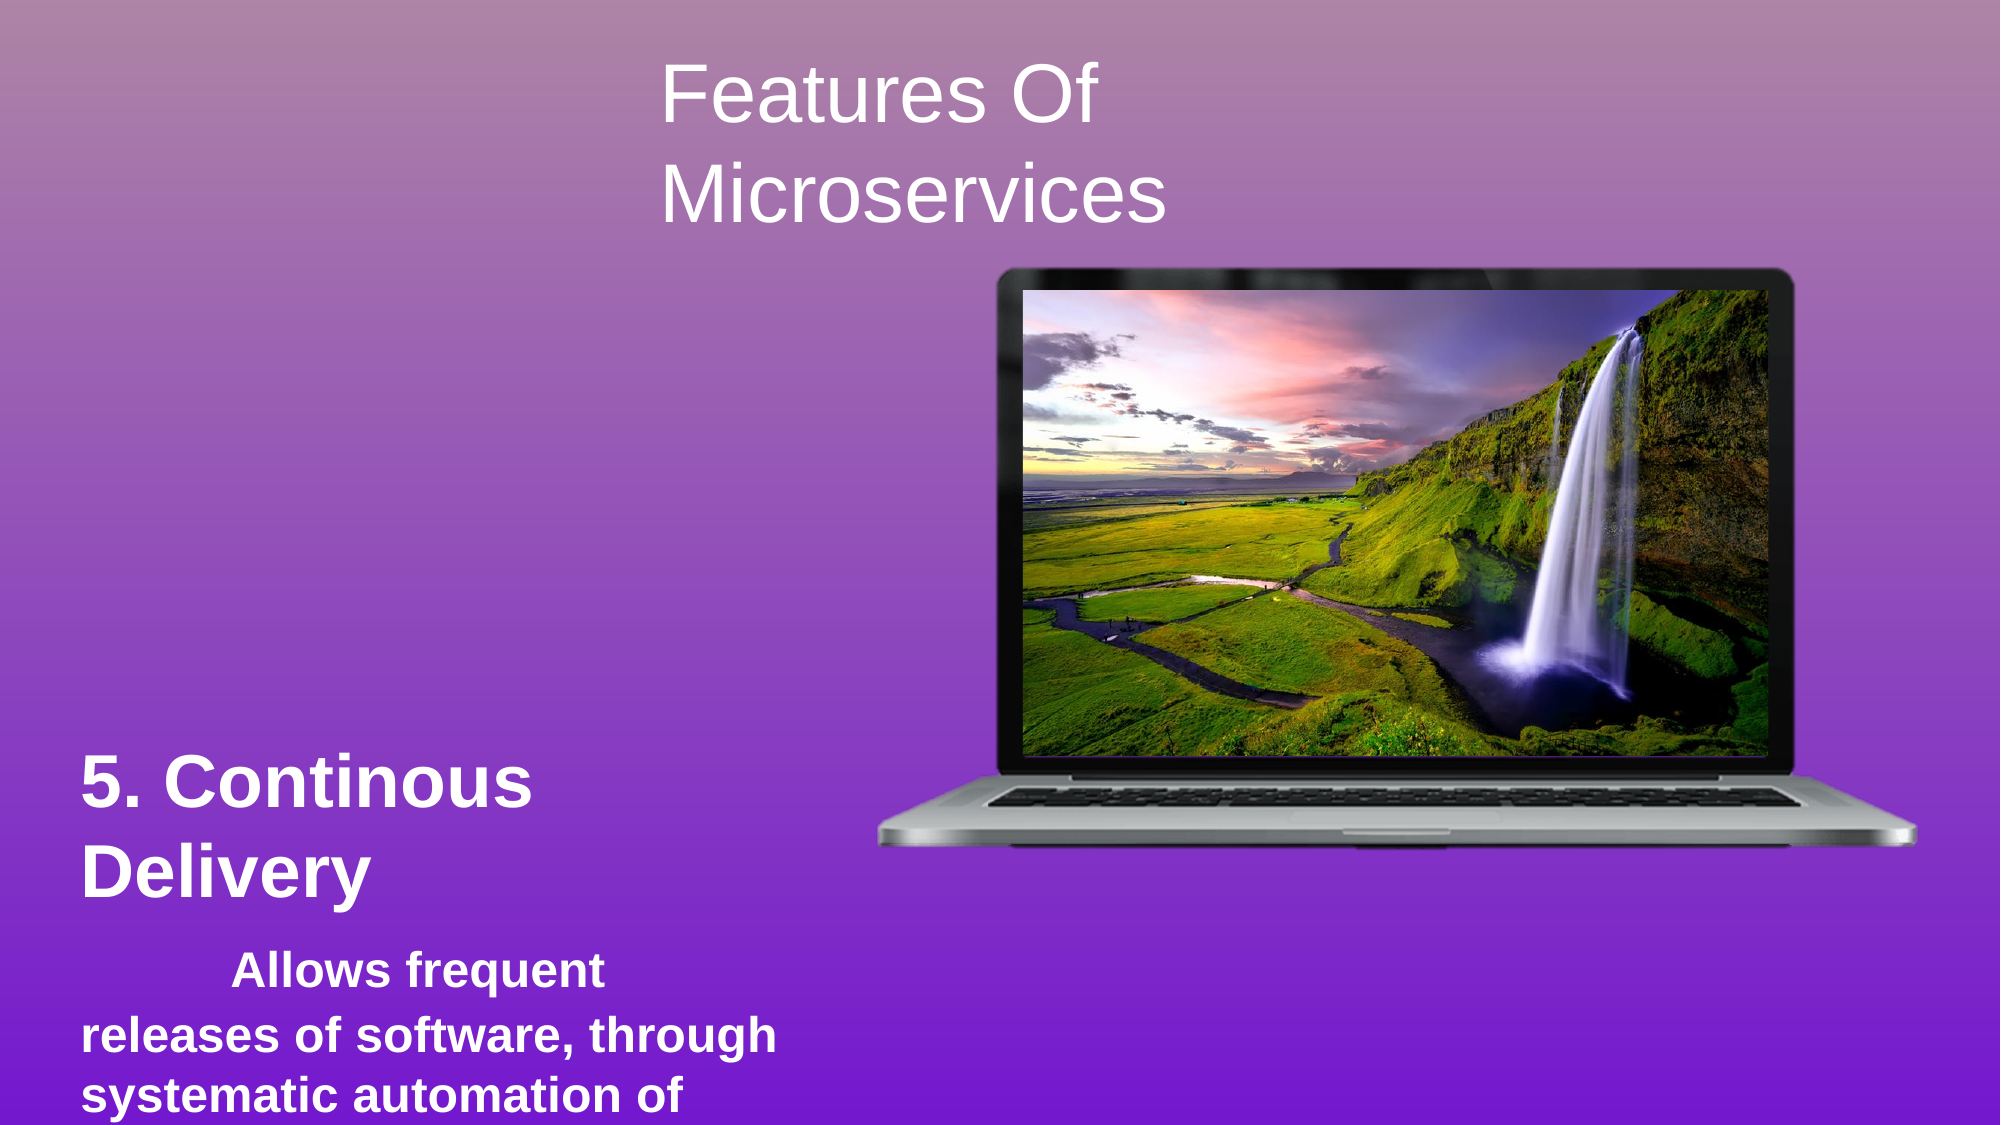

5. Continous Delivery
	Allows frequent releases of software, through systematic automation of software creation, testing, and approval…